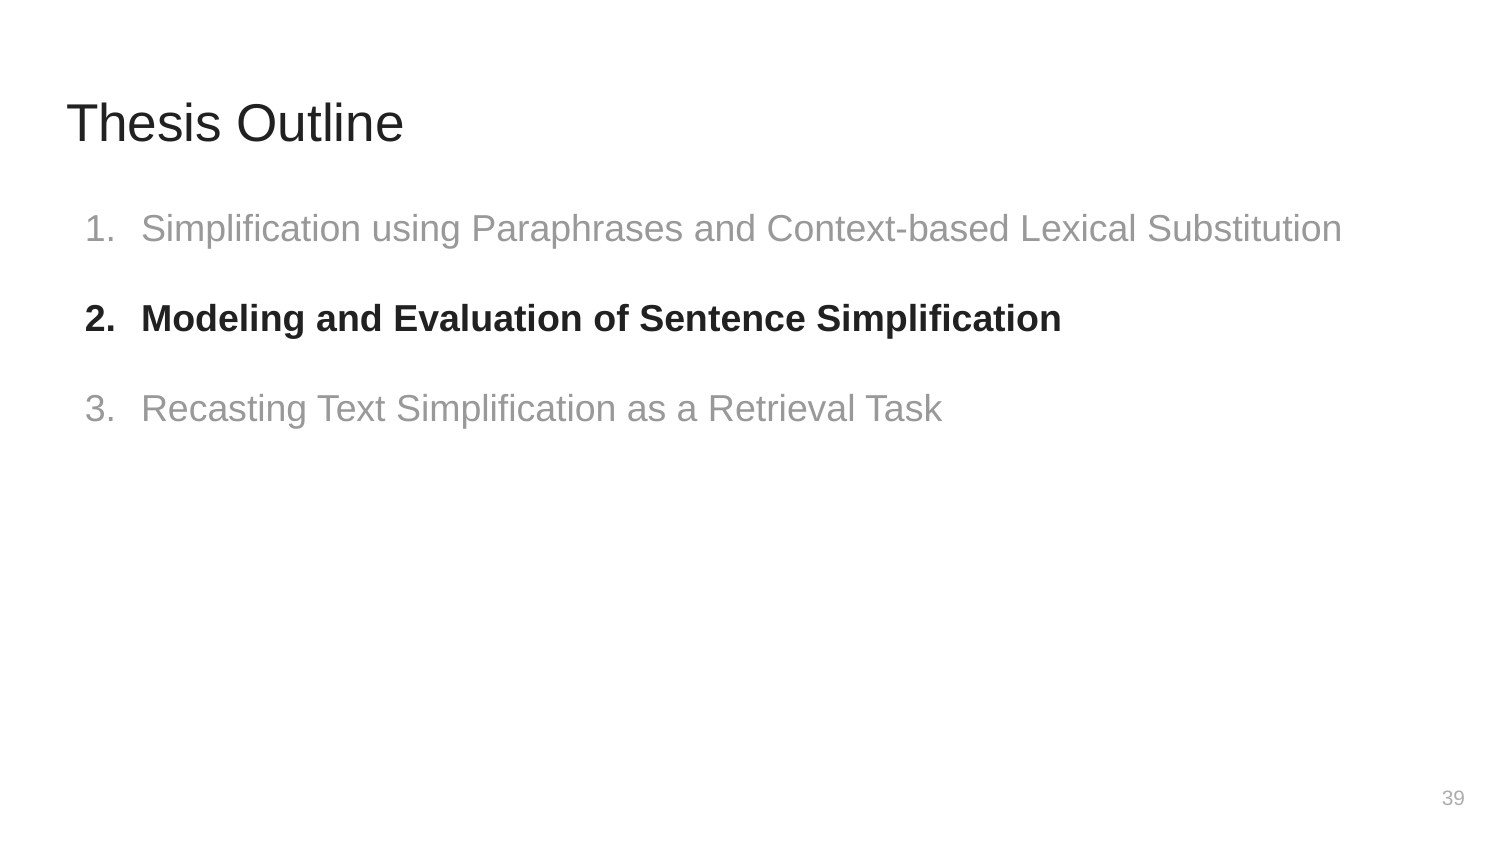

# Thesis Outline
Simplification using Paraphrases and Context-based Lexical Substitution

Modeling and Evaluation of Sentence Simplification

Recasting Text Simplification as a Retrieval Task
39